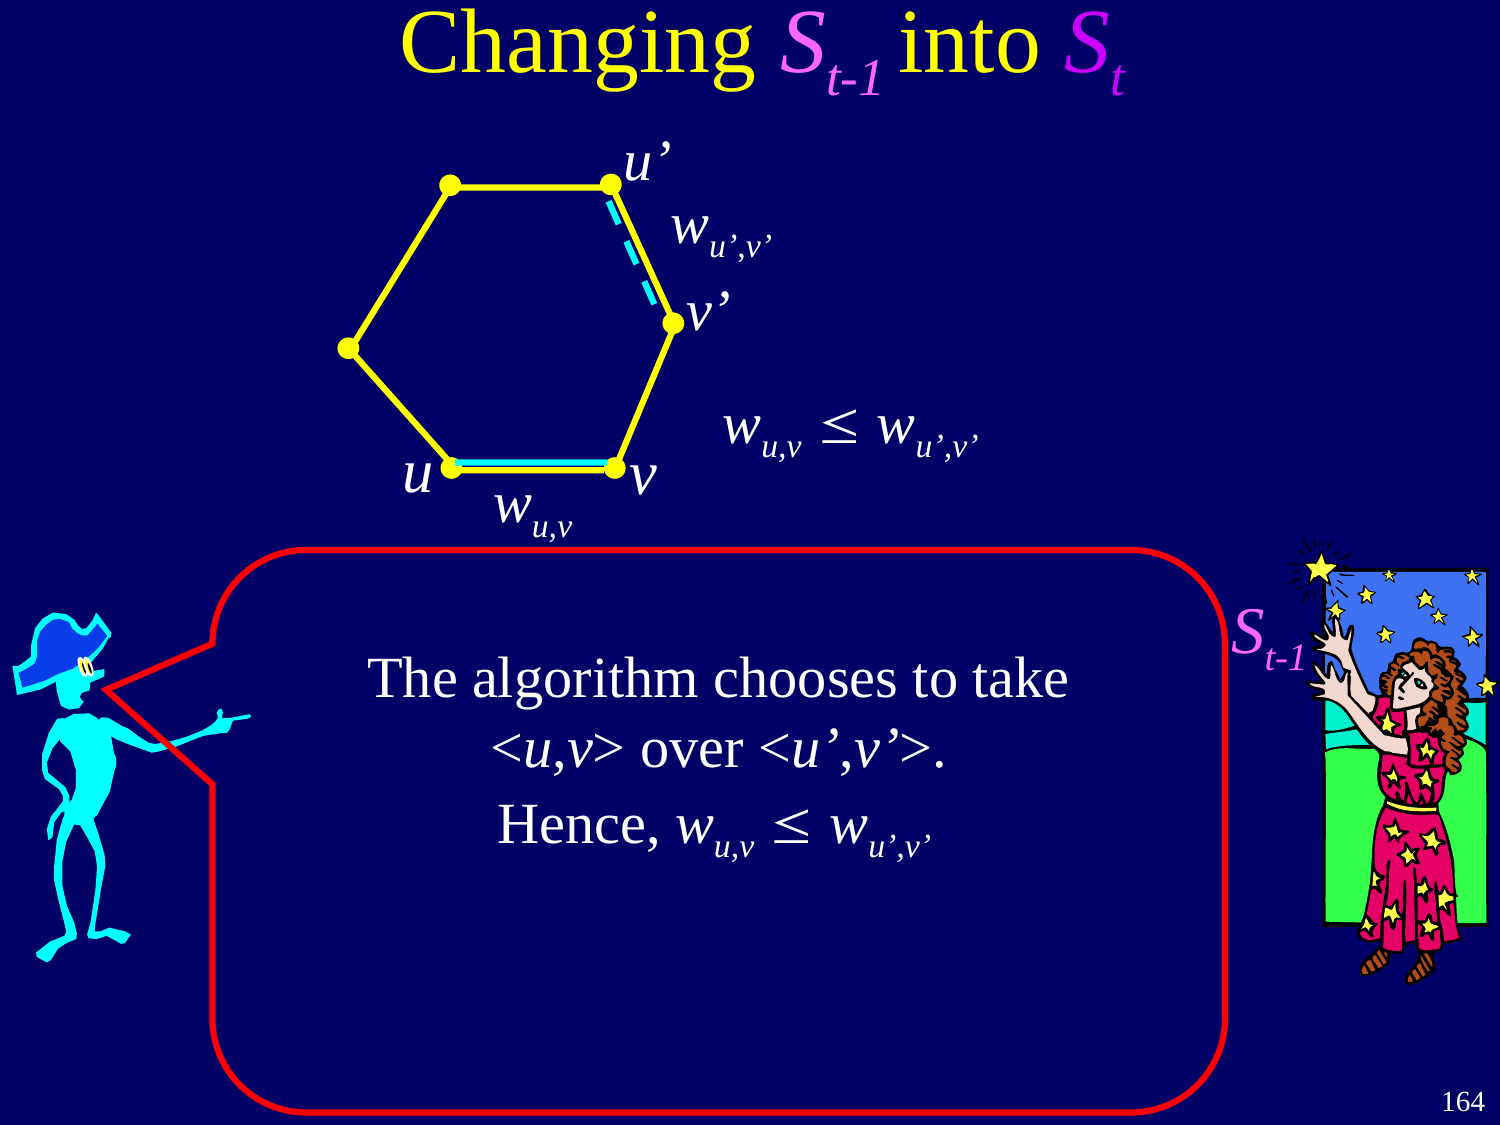

# Changing St-1 into St
u’

wu’,v’
wu,v

v’

wu,v ≤ wu’,v’
u
v

St-1

The algorithm chooses to take
<u,v> over <u’,v’>.
Hence, wu,v ≤ wu’,v’